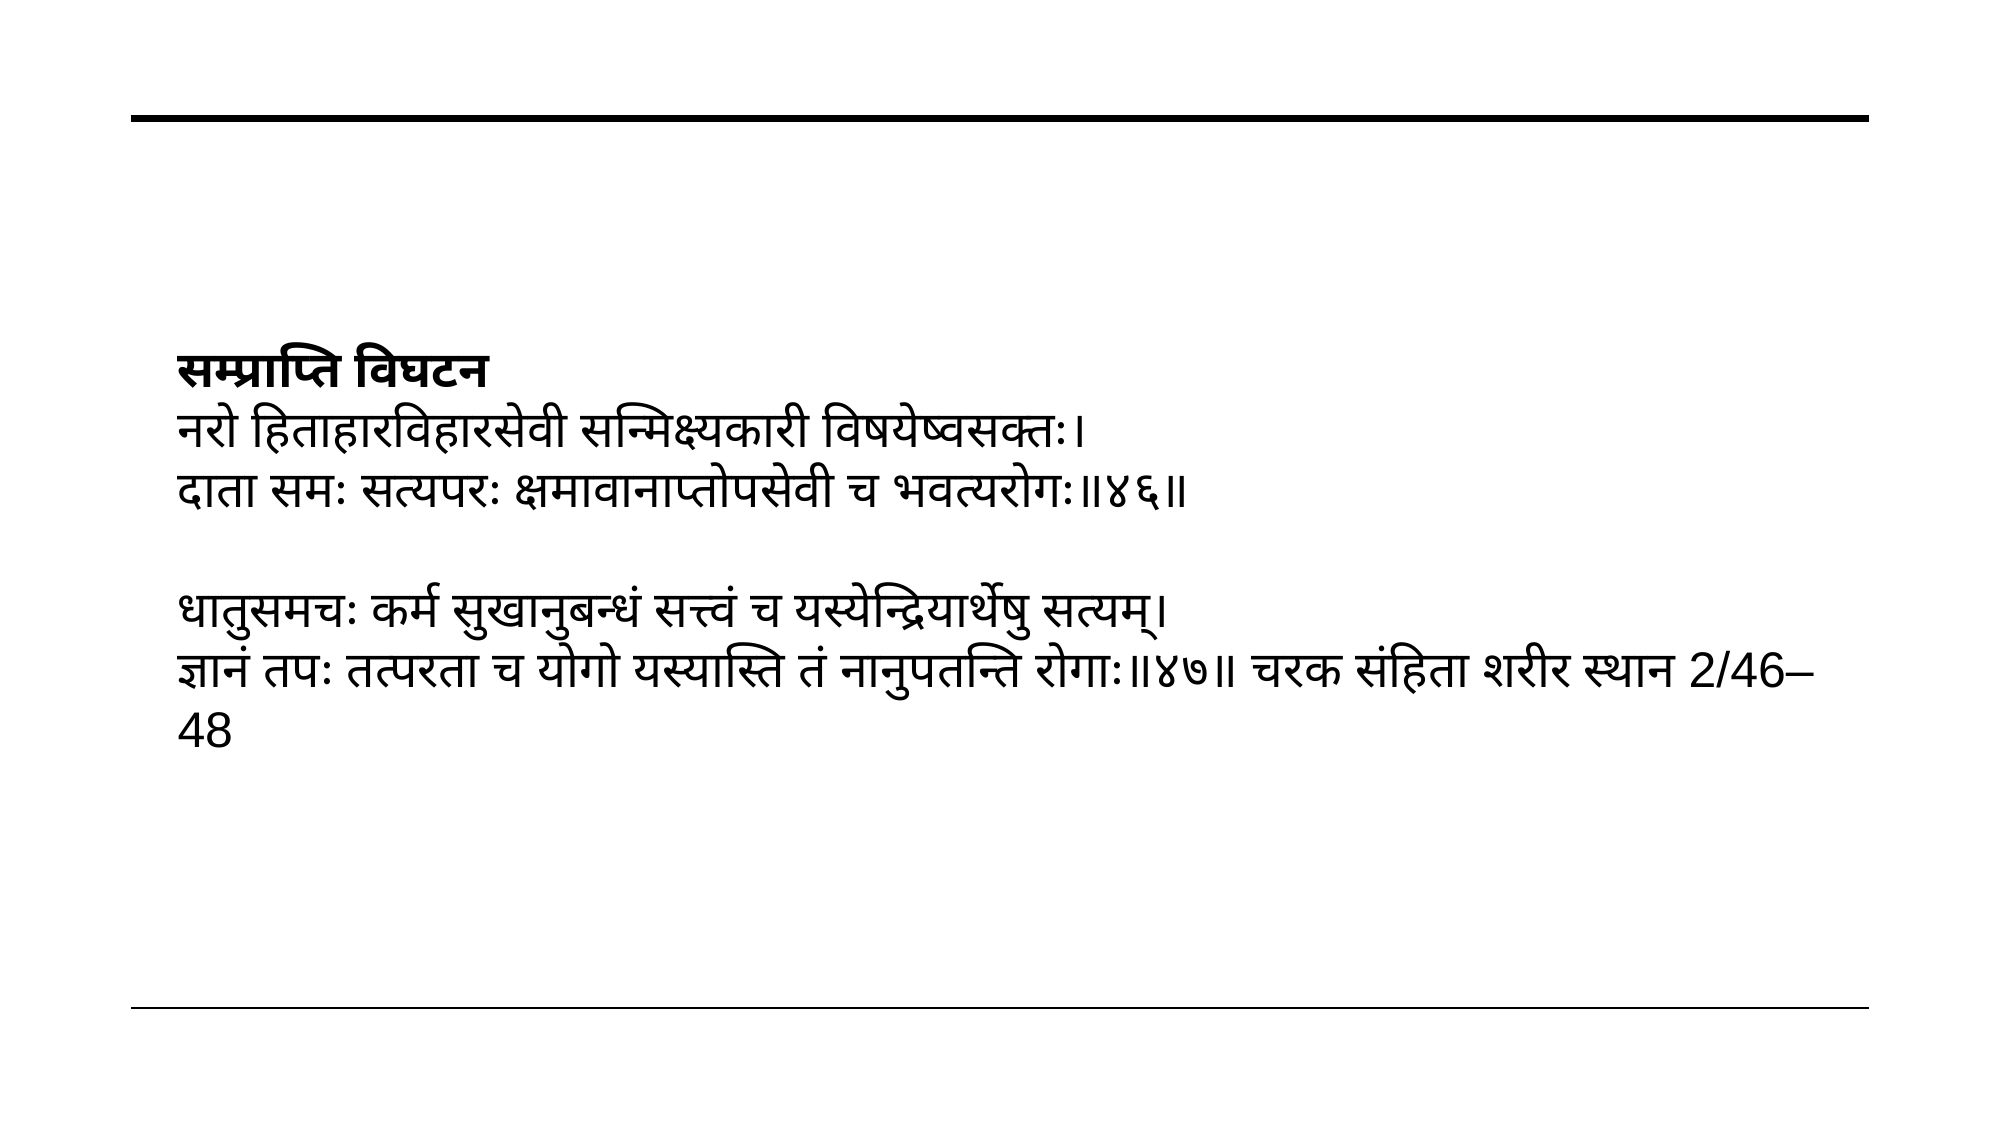

सम्प्राप्ति विघटन
नरो हिताहारविहारसेवी सन्मिक्ष्यकारी विषयेष्वसक्तः।
दाता समः सत्यपरः क्षमावानाप्तोपसेवी च भवत्यरोगः॥४६॥

धातुसमचः कर्म सुखानुबन्धं सत्त्वं च यस्येन्द्रियार्थेषु सत्यम्।
ज्ञानं तपः तत्परता च योगो यस्यास्ति तं नानुपतन्ति रोगाः॥४७॥ चरक संहिता शरीर स्थान 2/46–48